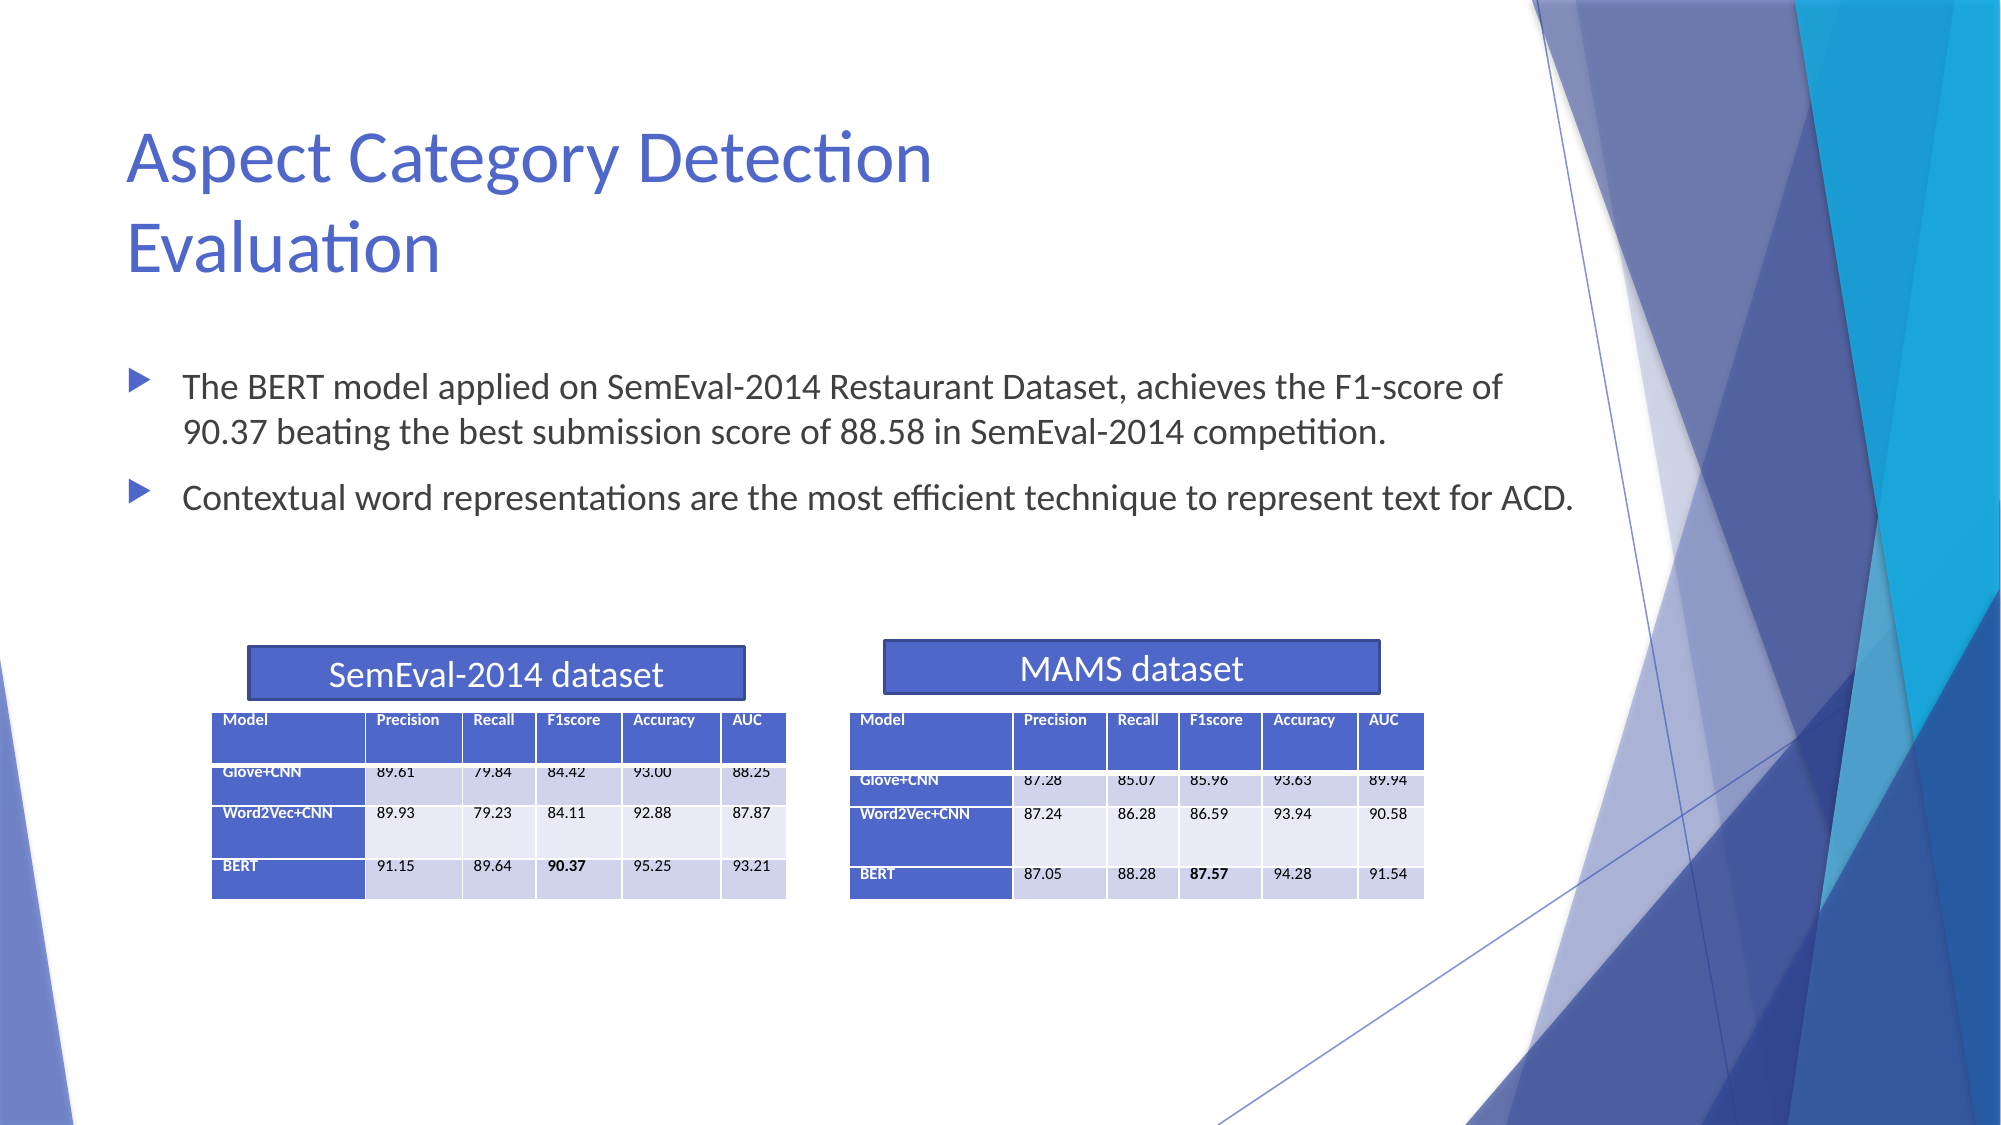

# Aspect Category Detection Evaluation
The BERT model applied on SemEval-2014 Restaurant Dataset, achieves the F1-score of 90.37 beating the best submission score of 88.58 in SemEval-2014 competition.
Contextual word representations are the most efficient technique to represent text for ACD.

MAMS dataset
SemEval-2014 dataset
| Model | Precision | Recall | F1score | Accuracy | AUC |
| --- | --- | --- | --- | --- | --- |
| Glove+CNN | 89.61 | 79.84 | 84.42 | 93.00 | 88.25 |
| Word2Vec+CNN | 89.93 | 79.23 | 84.11 | 92.88 | 87.87 |
| BERT | 91.15 | 89.64 | 90.37 | 95.25 | 93.21 |
| Model | Precision | Recall | F1score | Accuracy | AUC |
| --- | --- | --- | --- | --- | --- |
| Glove+CNN | 87.28 | 85.07 | 85.96 | 93.63 | 89.94 |
| Word2Vec+CNN | 87.24 | 86.28 | 86.59 | 93.94 | 90.58 |
| BERT | 87.05 | 88.28 | 87.57 | 94.28 | 91.54 |